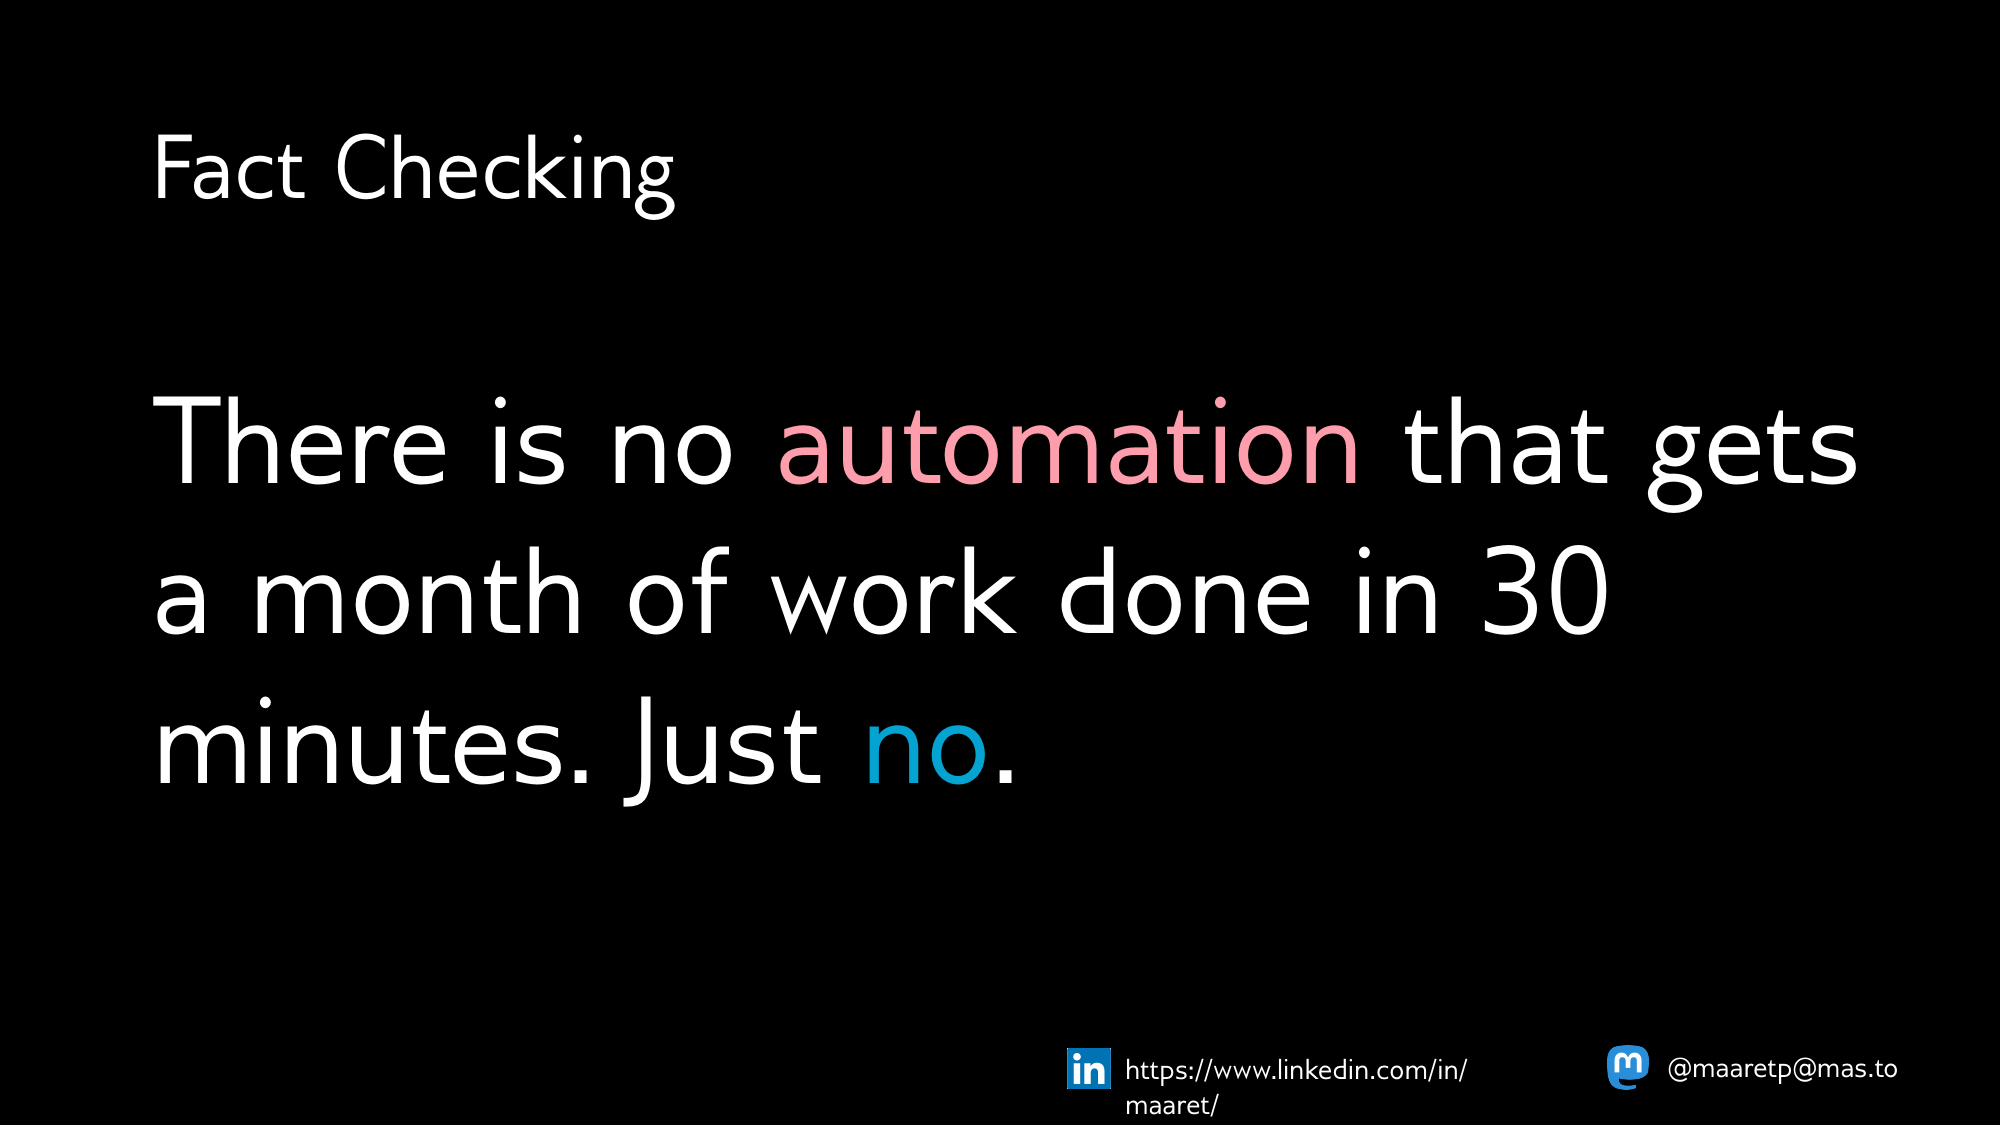

# Fact Checking
There is no automation that gets a month of work done in 30 minutes. Just no.